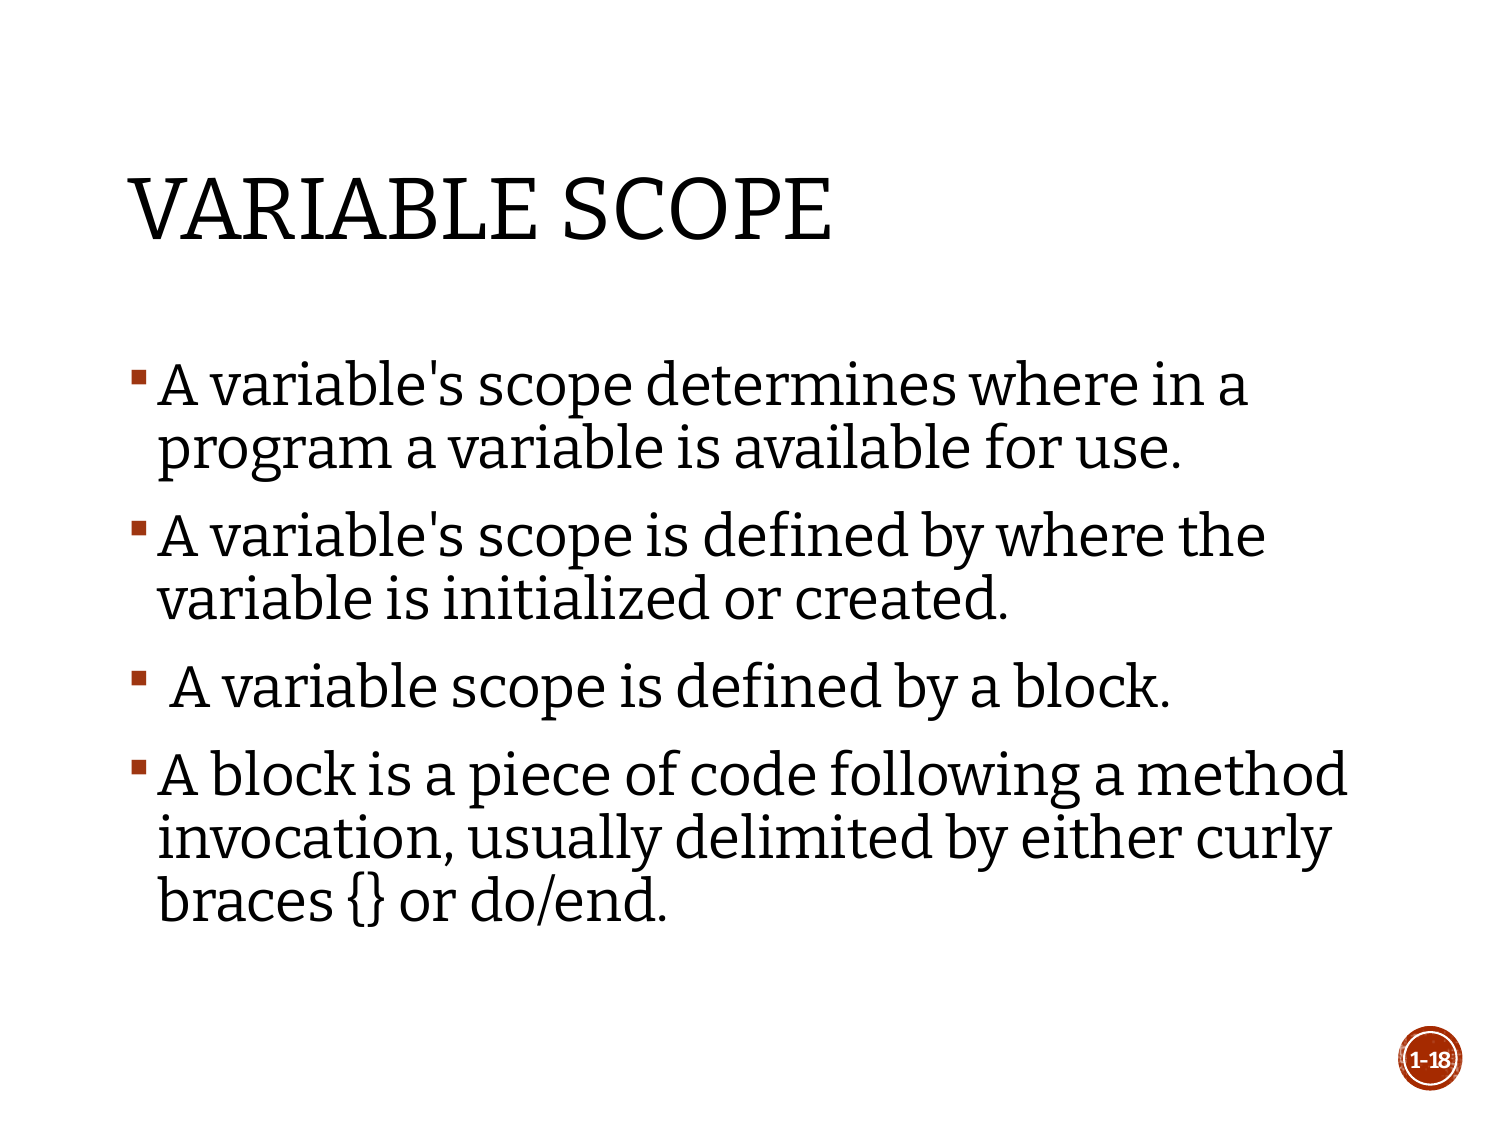

# Variable Scope
A variable's scope determines where in a program a variable is available for use.
A variable's scope is defined by where the variable is initialized or created.
 A variable scope is defined by a block.
A block is a piece of code following a method invocation, usually delimited by either curly braces {} or do/end.
1-18